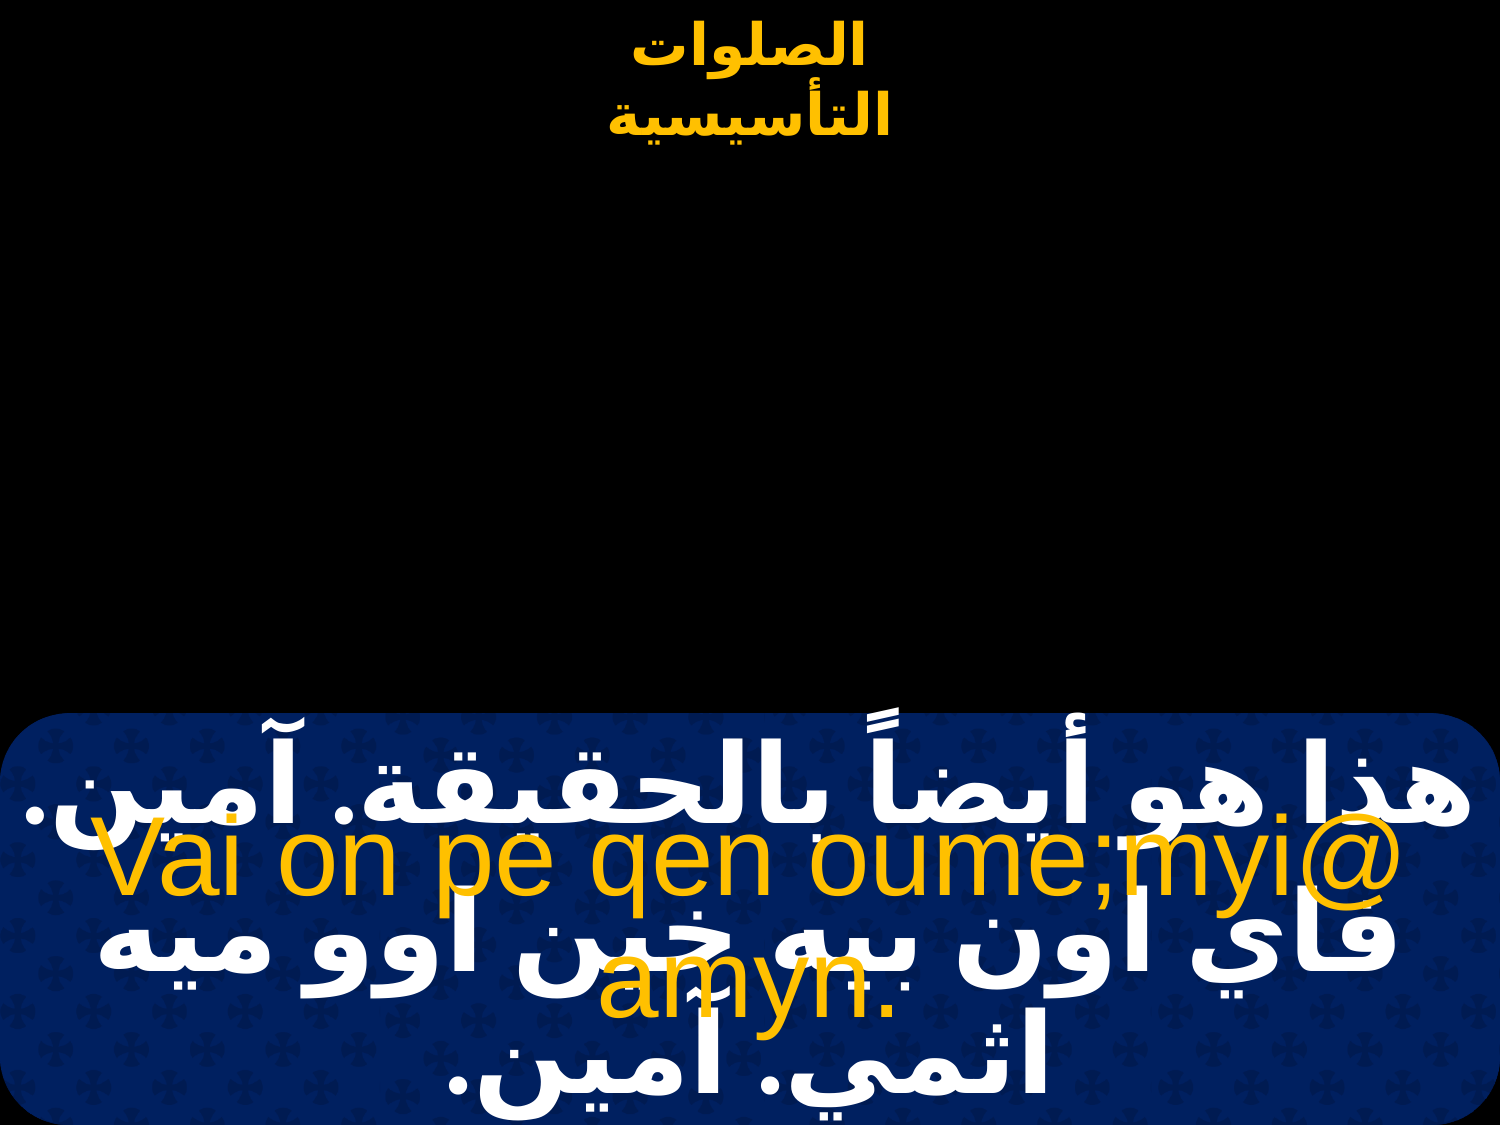

# هذا هو أيضاً بالحقيقة. آمين.
Vai on pe qen oume;myi@ amyn.
فاي اون بيه خين اوو ميه اثمي. آمين.